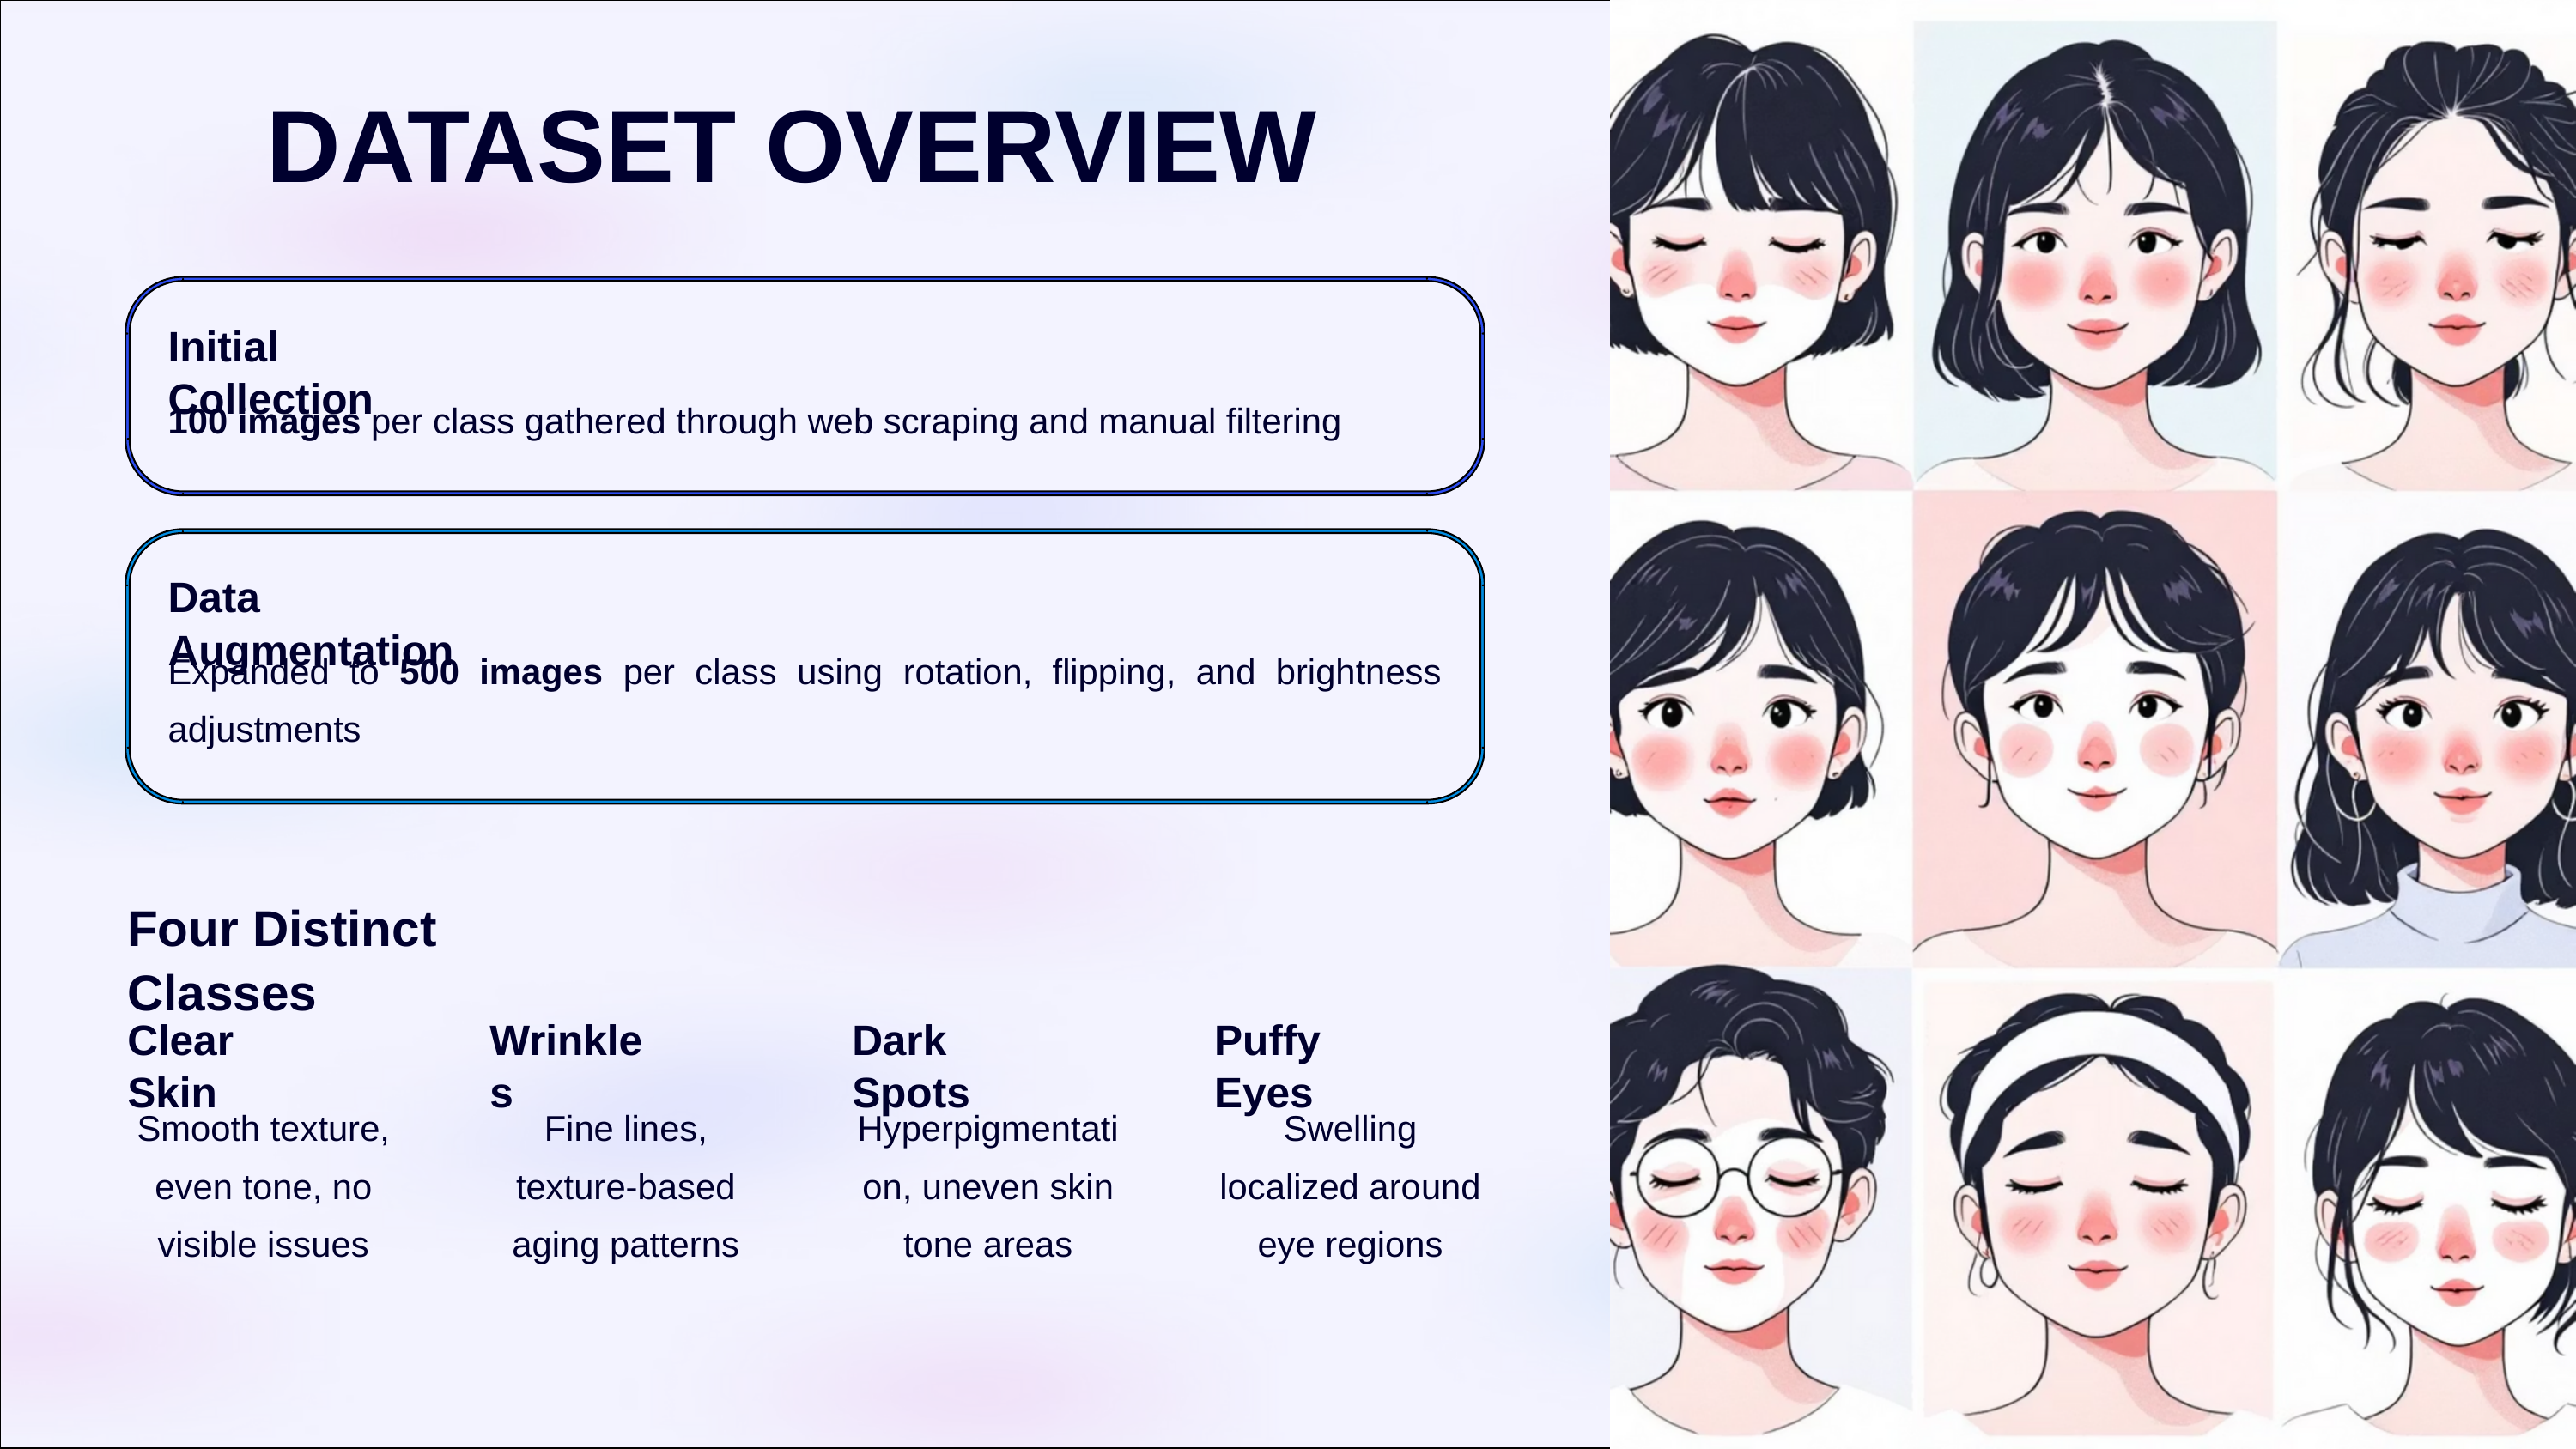

DATASET OVERVIEW

Initial Collection
100 images per class gathered through web scraping and manual filtering

Data Augmentation
Expanded to 500 images per class using rotation, flipping, and brightness adjustments
Four Distinct Classes
Clear Skin
Wrinkles
Dark Spots
Puffy Eyes
Smooth texture, even tone, no visible issues
Fine lines, texture-based aging patterns
Hyperpigmentation, uneven skin tone areas
Swelling localized around eye regions